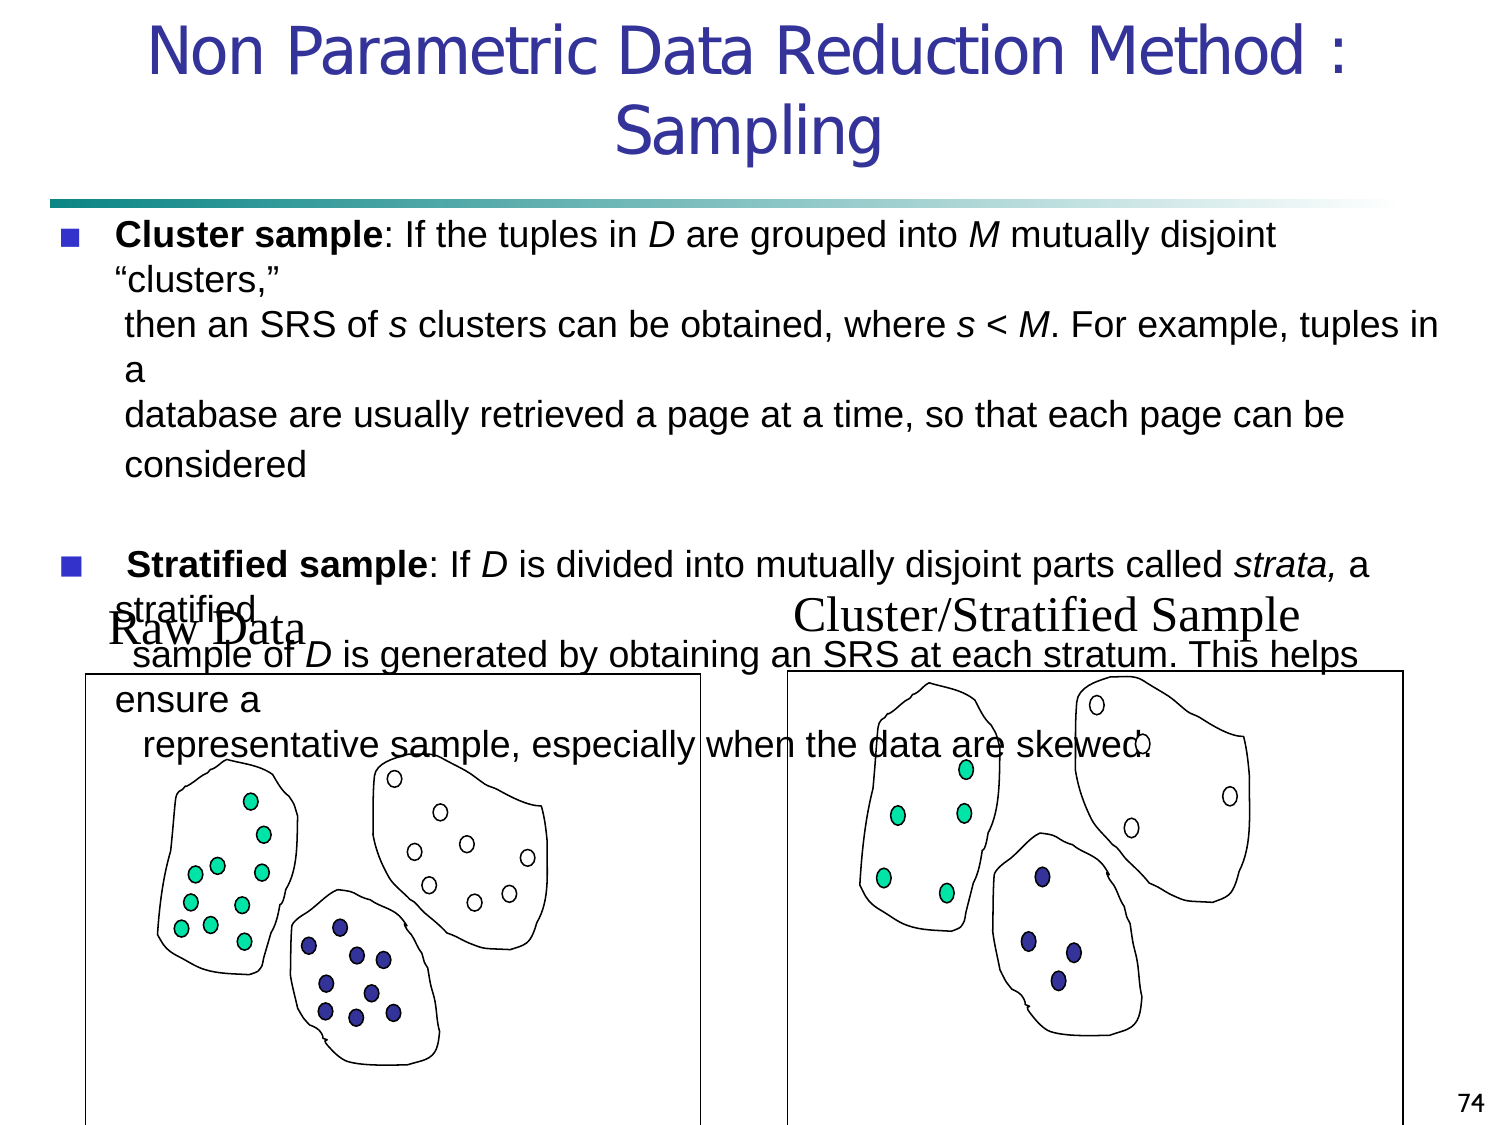

# Non Parametric Data Reduction Method : Sampling
Cluster sample: If the tuples in D are grouped into M mutually disjoint “clusters,”
then an SRS of s clusters can be obtained, where s < M. For example, tuples in a
database are usually retrieved a page at a time, so that each page can be considered

 Stratified sample: If D is divided into mutually disjoint parts called strata, a stratified
       sample of D is generated by obtaining an SRS at each stratum. This helps ensure a
        representative sample, especially when the data are skewed.
Cluster/Stratified Sample
Raw Data

74